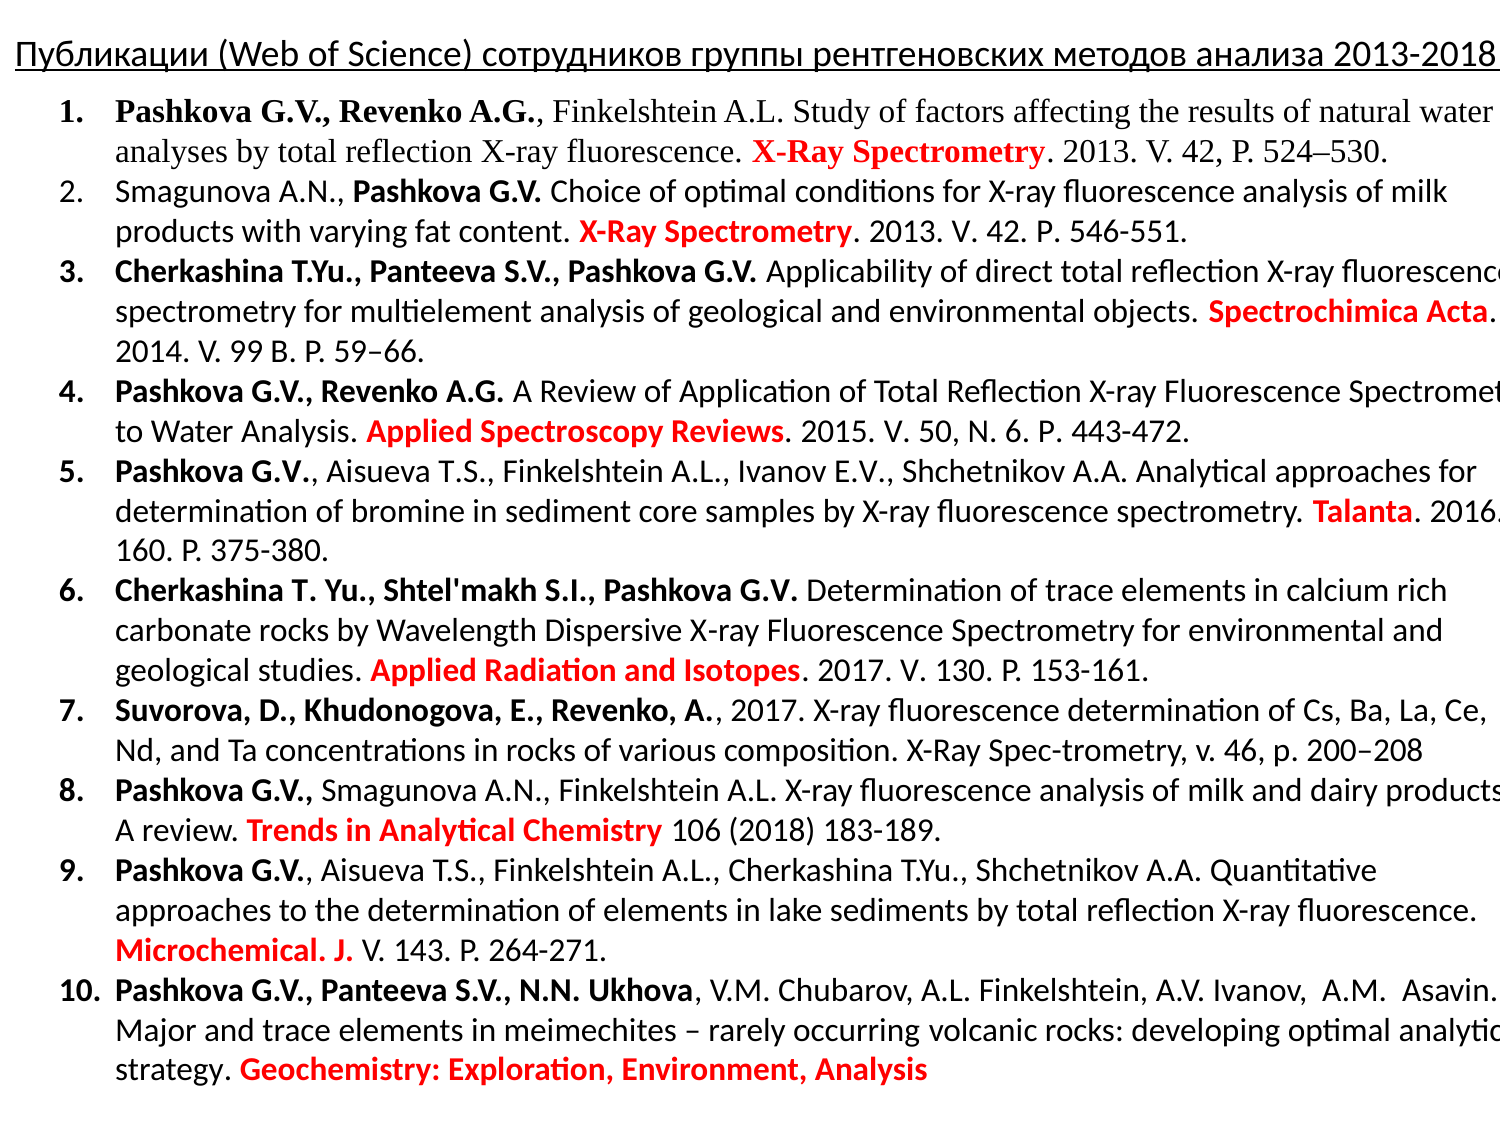

Публикации (Web of Science) сотрудников группы рентгеновских методов анализа 2013-2018 гг
Pashkova G.V., Revenko A.G., Finkelshtein A.L. Study of factors affecting the results of natural water analyses by total reflection X-ray fluorescence. X-Ray Spectrometry. 2013. V. 42, P. 524–530.
Smagunova A.N., Pashkova G.V. Choice of optimal conditions for X-ray fluorescence analysis of milk products with varying fat content. X-Ray Spectrometry. 2013. V. 42. P. 546-551.
Cherkashina T.Yu., Panteeva S.V., Pashkova G.V. Applicability of direct total reflection X-ray fluorescence spectrometry for multielement analysis of geological and environmental objects. Spectrochimica Acta. 2014. V. 99 B. P. 59–66.
Pashkova G.V., Revenko A.G. A Review of Application of Total Reflection X-ray Fluorescence Spectrometry to Water Analysis. Applied Spectroscopy Reviews. 2015. V. 50, N. 6. P. 443-472.
Pashkova G.V., Aisueva T.S., Finkelshtein A.L., Ivanov E.V., Shchetnikov A.A. Analytical approaches for determination of bromine in sediment core samples by X-ray fluorescence spectrometry. Talanta. 2016. V. 160. P. 375-380.
Cherkashina T. Yu., Shtel'makh S.I., Pashkova G.V. Determination of trace elements in calcium rich carbonate rocks by Wavelength Dispersive X-ray Fluorescence Spectrometry for environmental and geological studies. Applied Radiation and Isotopes. 2017. V. 130. P. 153-161.
Suvorova, D., Khudonogova, E., Revenko, A., 2017. X-ray fluorescence determination of Cs, Ba, La, Ce, Nd, and Ta concentrations in rocks of various composition. X-Ray Spec-trometry, v. 46, p. 200–208
Pashkova G.V., Smagunova A.N., Finkelshtein A.L. X-ray fluorescence analysis of milk and dairy products: A review. Trends in Analytical Chemistry 106 (2018) 183-189.
Pashkova G.V., Aisueva T.S., Finkelshtein A.L., Cherkashina T.Yu., Shchetnikov A.A. Quantitative approaches to the determination of elements in lake sediments by total reflection X-ray fluorescence. Microchemical. J. V. 143. P. 264-271.
Pashkova G.V., Panteeva S.V., N.N. Ukhova, V.M. Chubarov, A.L. Finkelshtein, A.V. Ivanov,  A.M.  Asavin. Major and trace elements in meimechites – rarely occurring volcanic rocks: developing optimal analytical strategy. Geochemistry: Exploration, Environment, Analysis